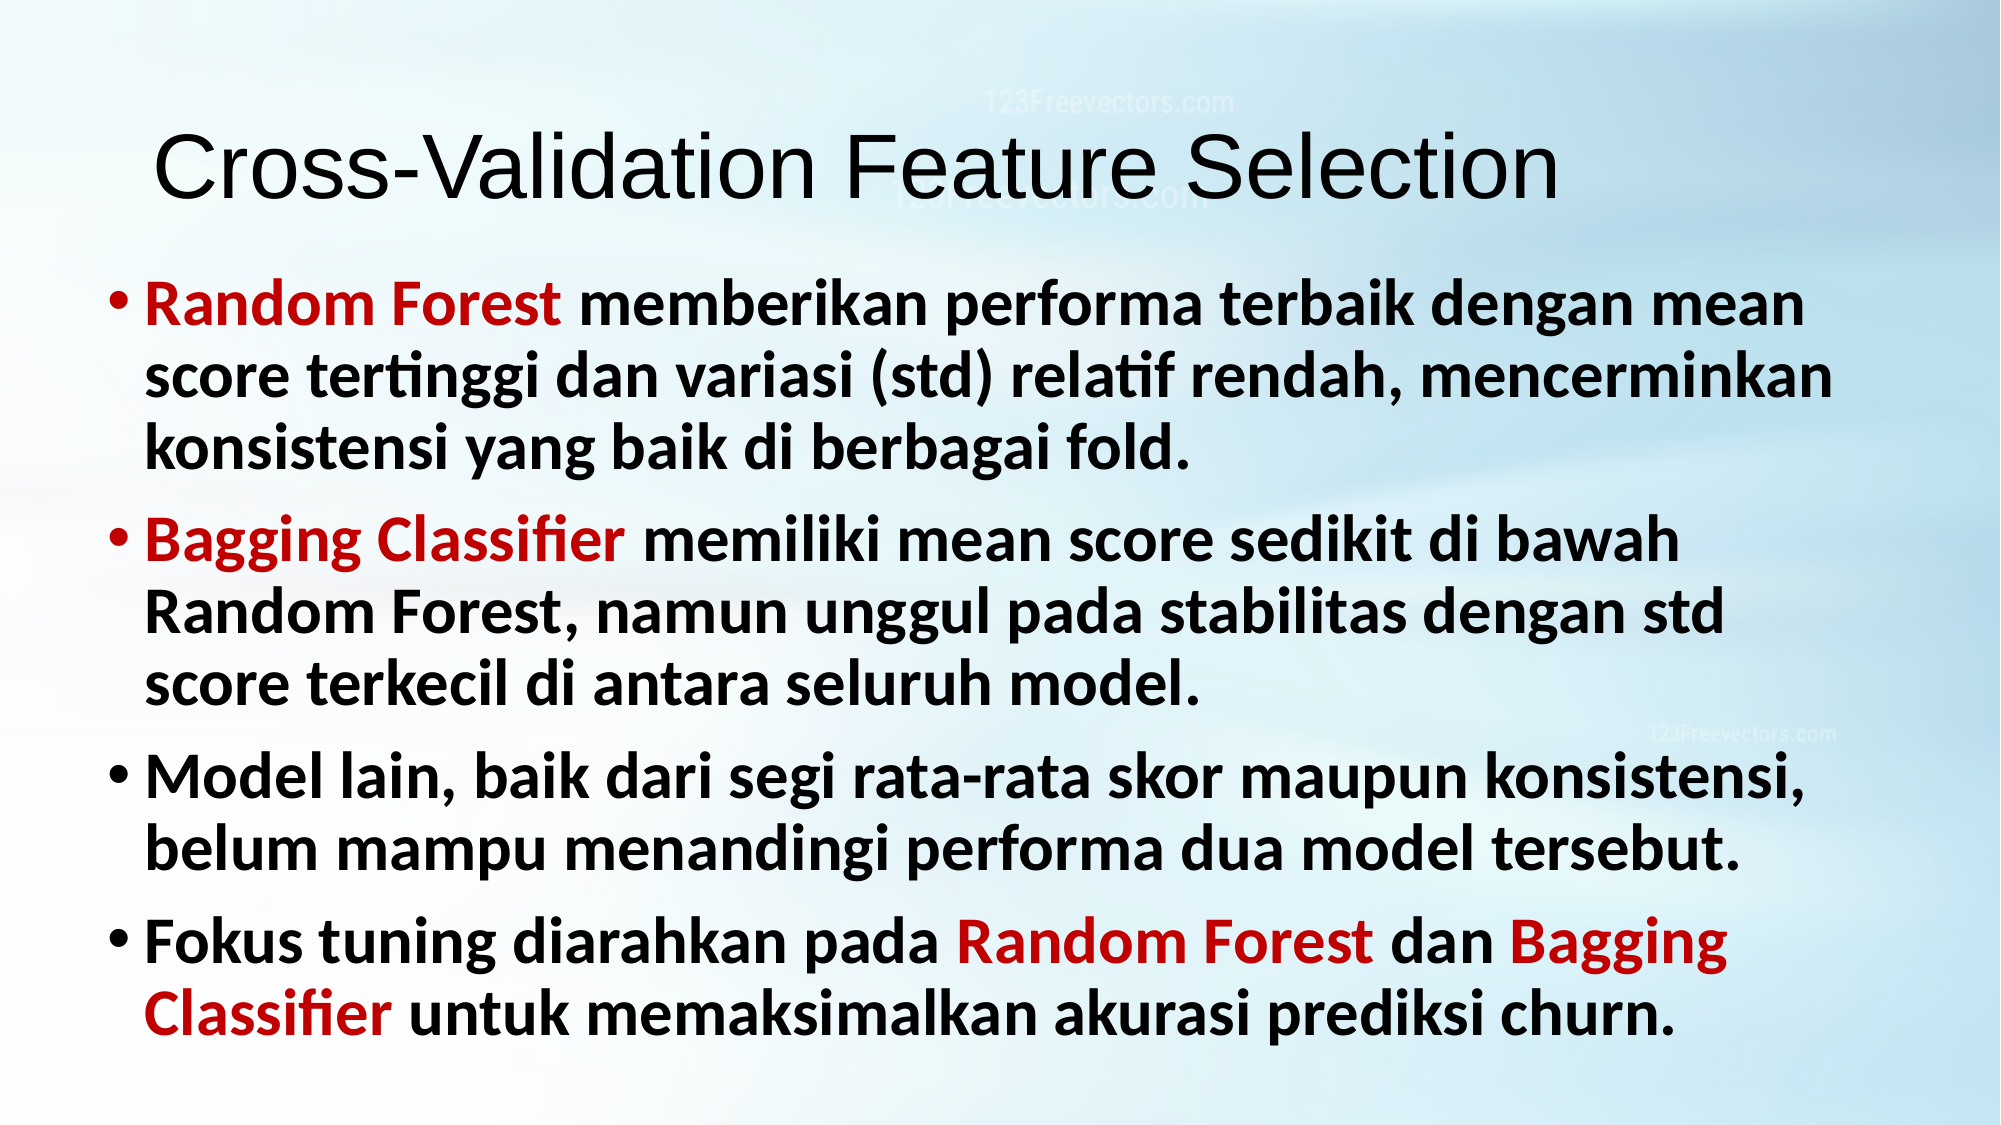

# Cross-Validation Feature Selection
Random Forest memberikan performa terbaik dengan mean score tertinggi dan variasi (std) relatif rendah, mencerminkan konsistensi yang baik di berbagai fold.
Bagging Classifier memiliki mean score sedikit di bawah Random Forest, namun unggul pada stabilitas dengan std score terkecil di antara seluruh model.
Model lain, baik dari segi rata-rata skor maupun konsistensi, belum mampu menandingi performa dua model tersebut.
Fokus tuning diarahkan pada Random Forest dan Bagging Classifier untuk memaksimalkan akurasi prediksi churn.